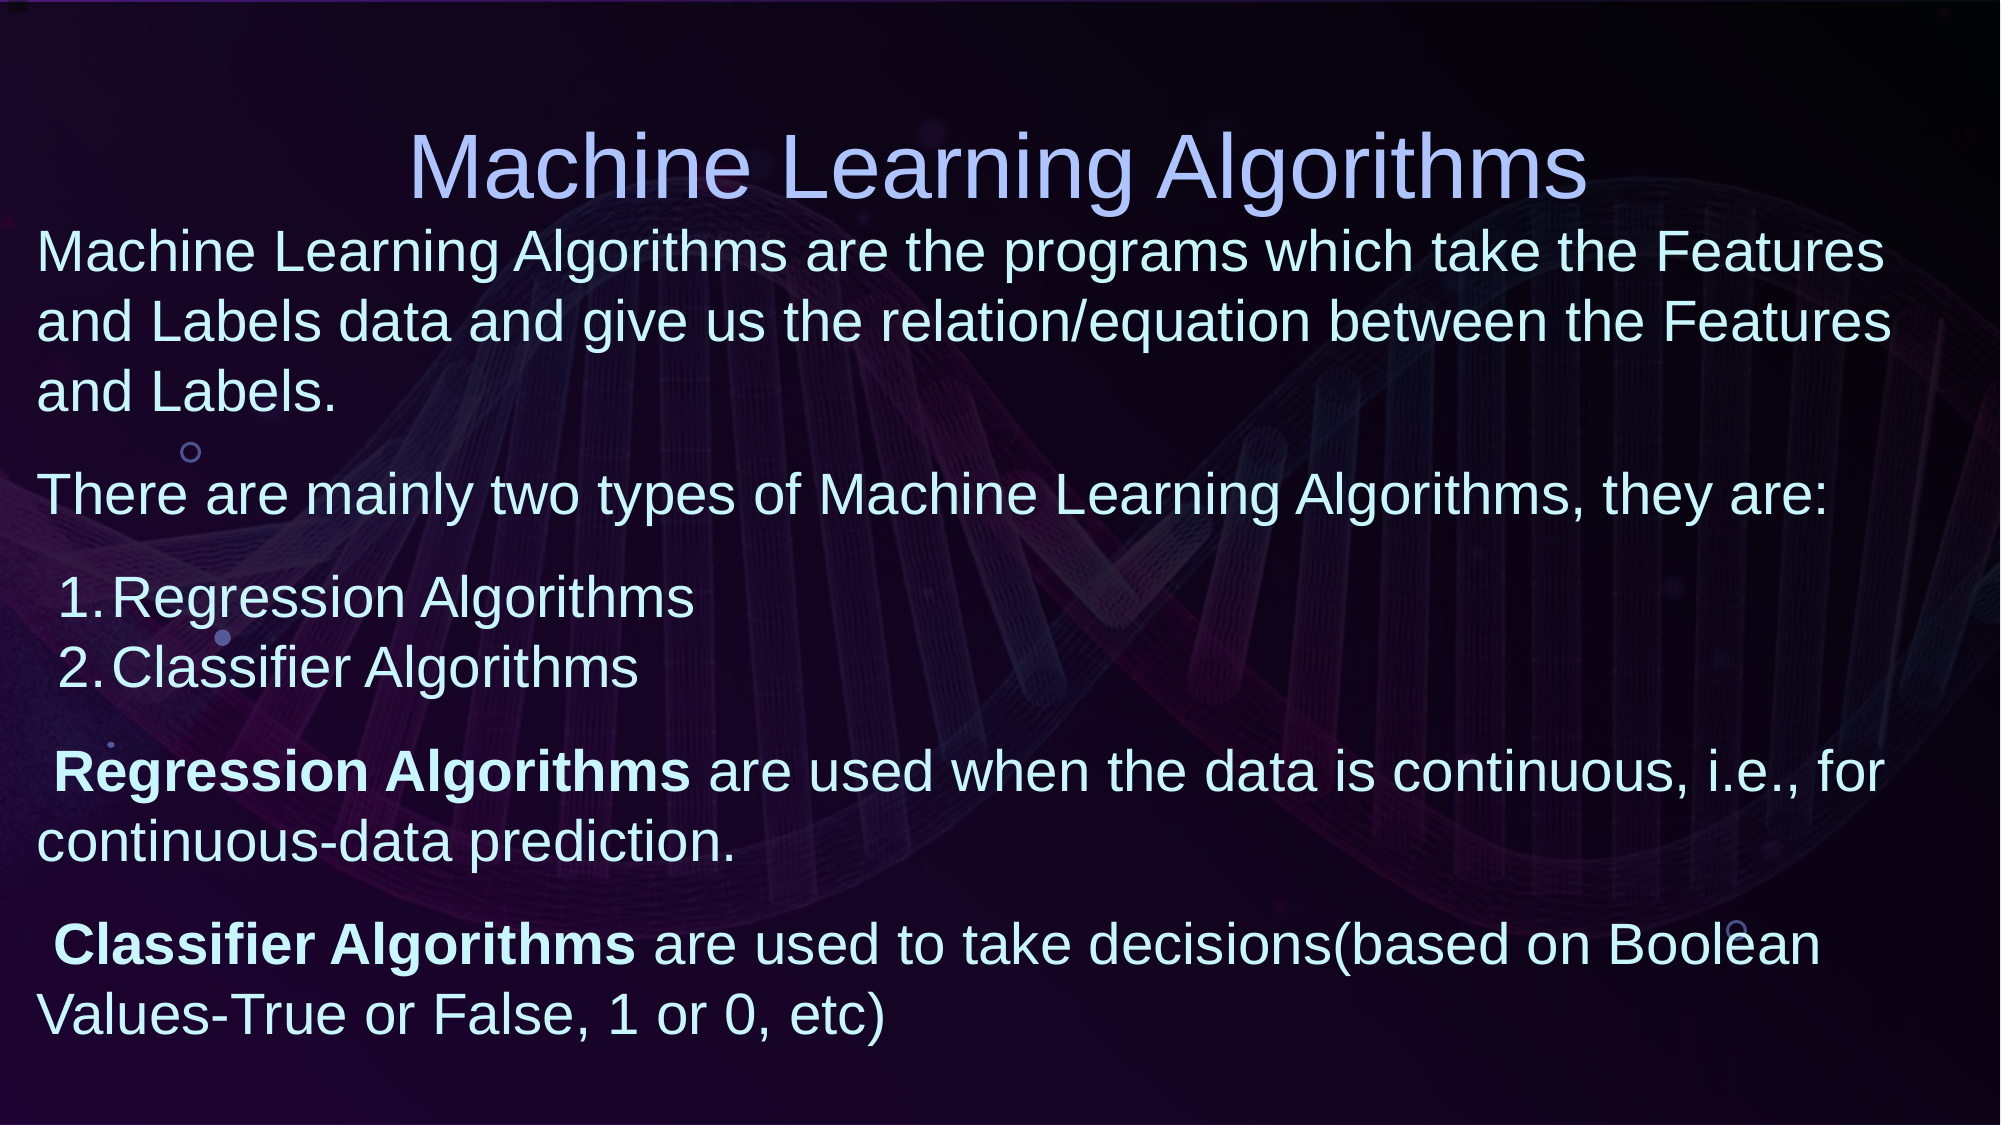

# Machine Learning Algorithms
Machine Learning Algorithms are the programs which take the Features and Labels data and give us the relation/equation between the Features and Labels.
There are mainly two types of Machine Learning Algorithms, they are:
Regression Algorithms
Classifier Algorithms
 Regression Algorithms are used when the data is continuous, i.e., for continuous-data prediction.
 Classifier Algorithms are used to take decisions(based on Boolean Values-True or False, 1 or 0, etc)